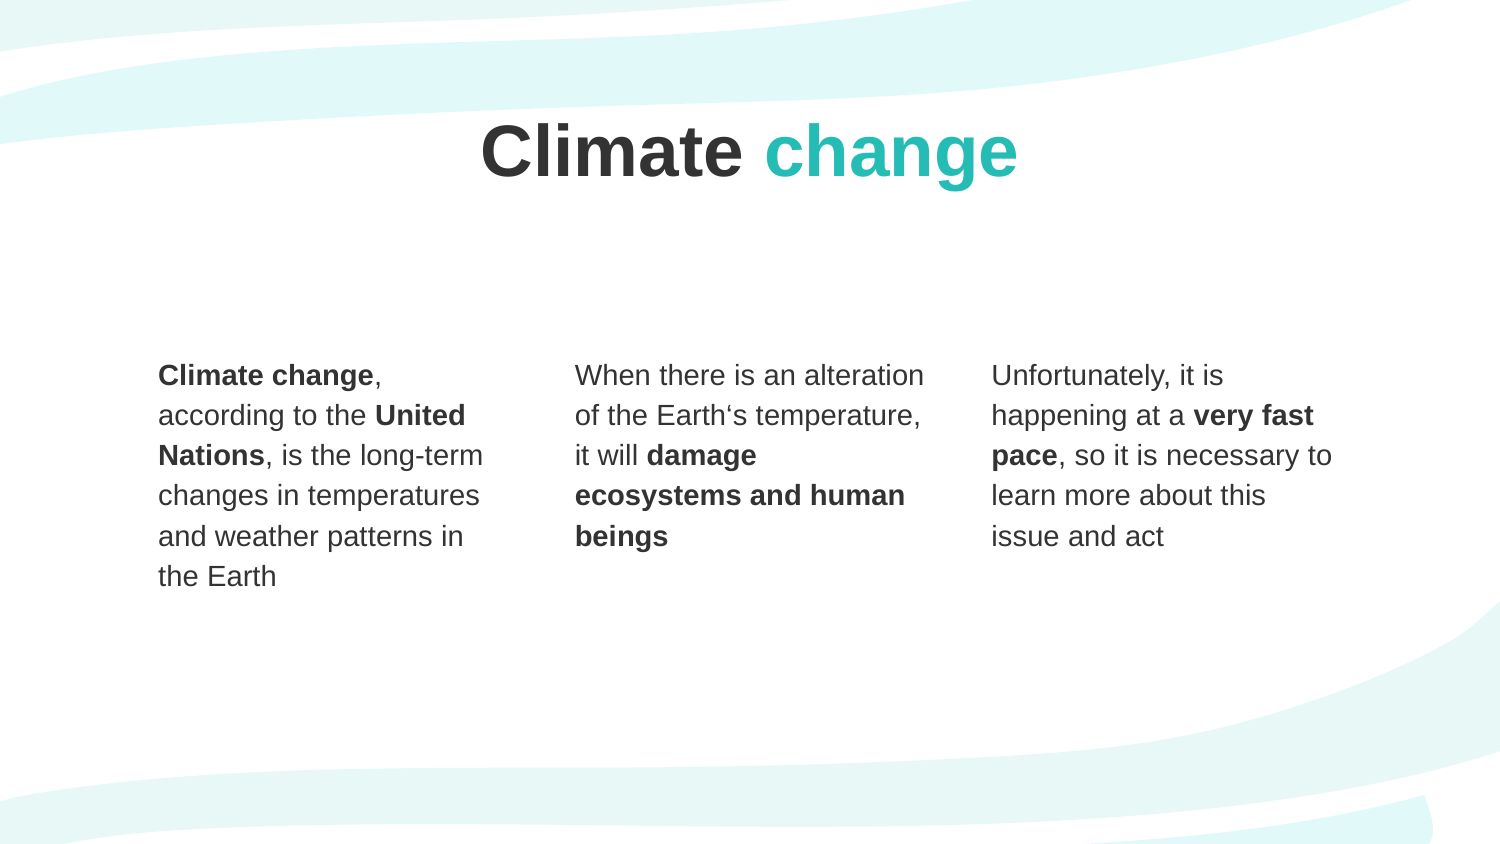

# Climate change
Climate change, according to the United Nations, is the long-term changes in temperatures and weather patterns in the Earth
When there is an alteration of the Earth‘s temperature, it will damage ecosystems and human beings

Unfortunately, it is happening at a very fast pace, so it is necessary to learn more about this issue and act